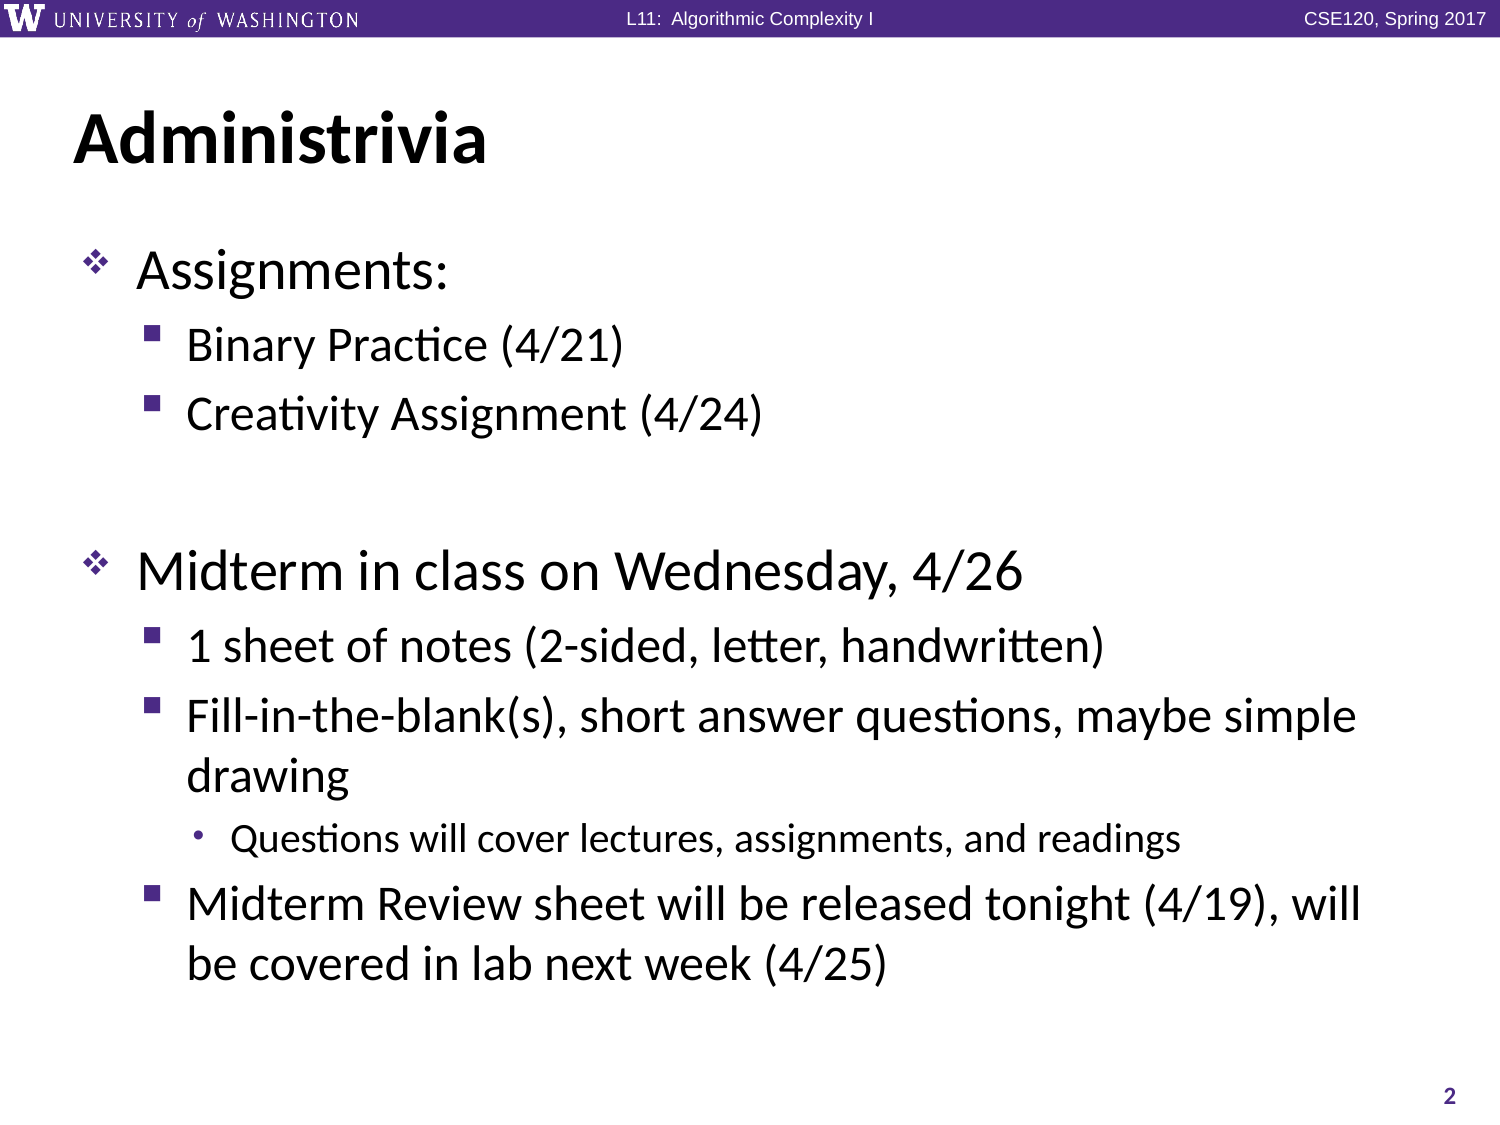

# Administrivia
Assignments:
Binary Practice (4/21)
Creativity Assignment (4/24)

Midterm in class on Wednesday, 4/26
1 sheet of notes (2-sided, letter, handwritten)
Fill-in-the-blank(s), short answer questions, maybe simple drawing
Questions will cover lectures, assignments, and readings
Midterm Review sheet will be released tonight (4/19), will be covered in lab next week (4/25)
2